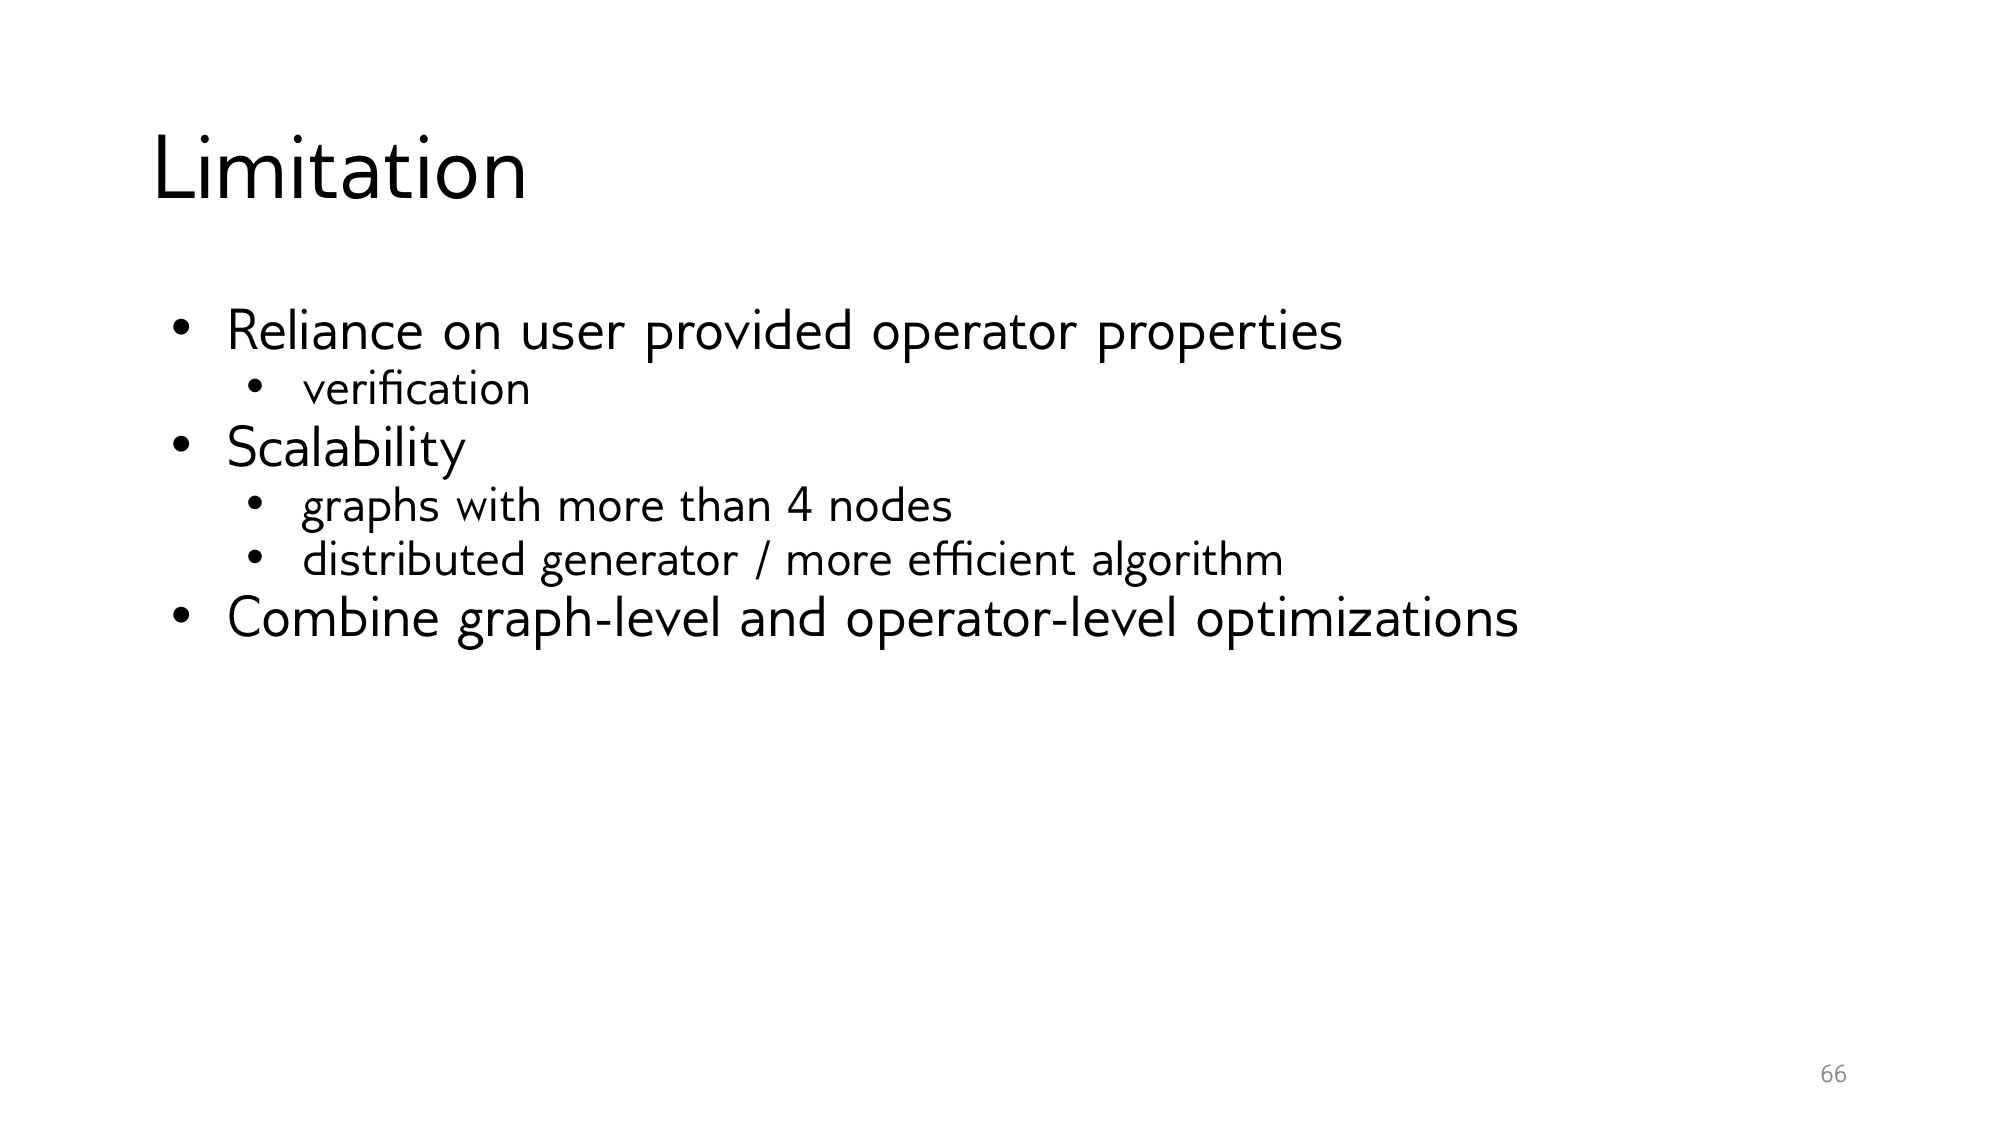

# Limitation
Reliance on user provided operator properties
verification
Scalability
graphs with more than 4 nodes
distributed generator / more efficient algorithm
Combine graph-level and operator-level optimizations
66